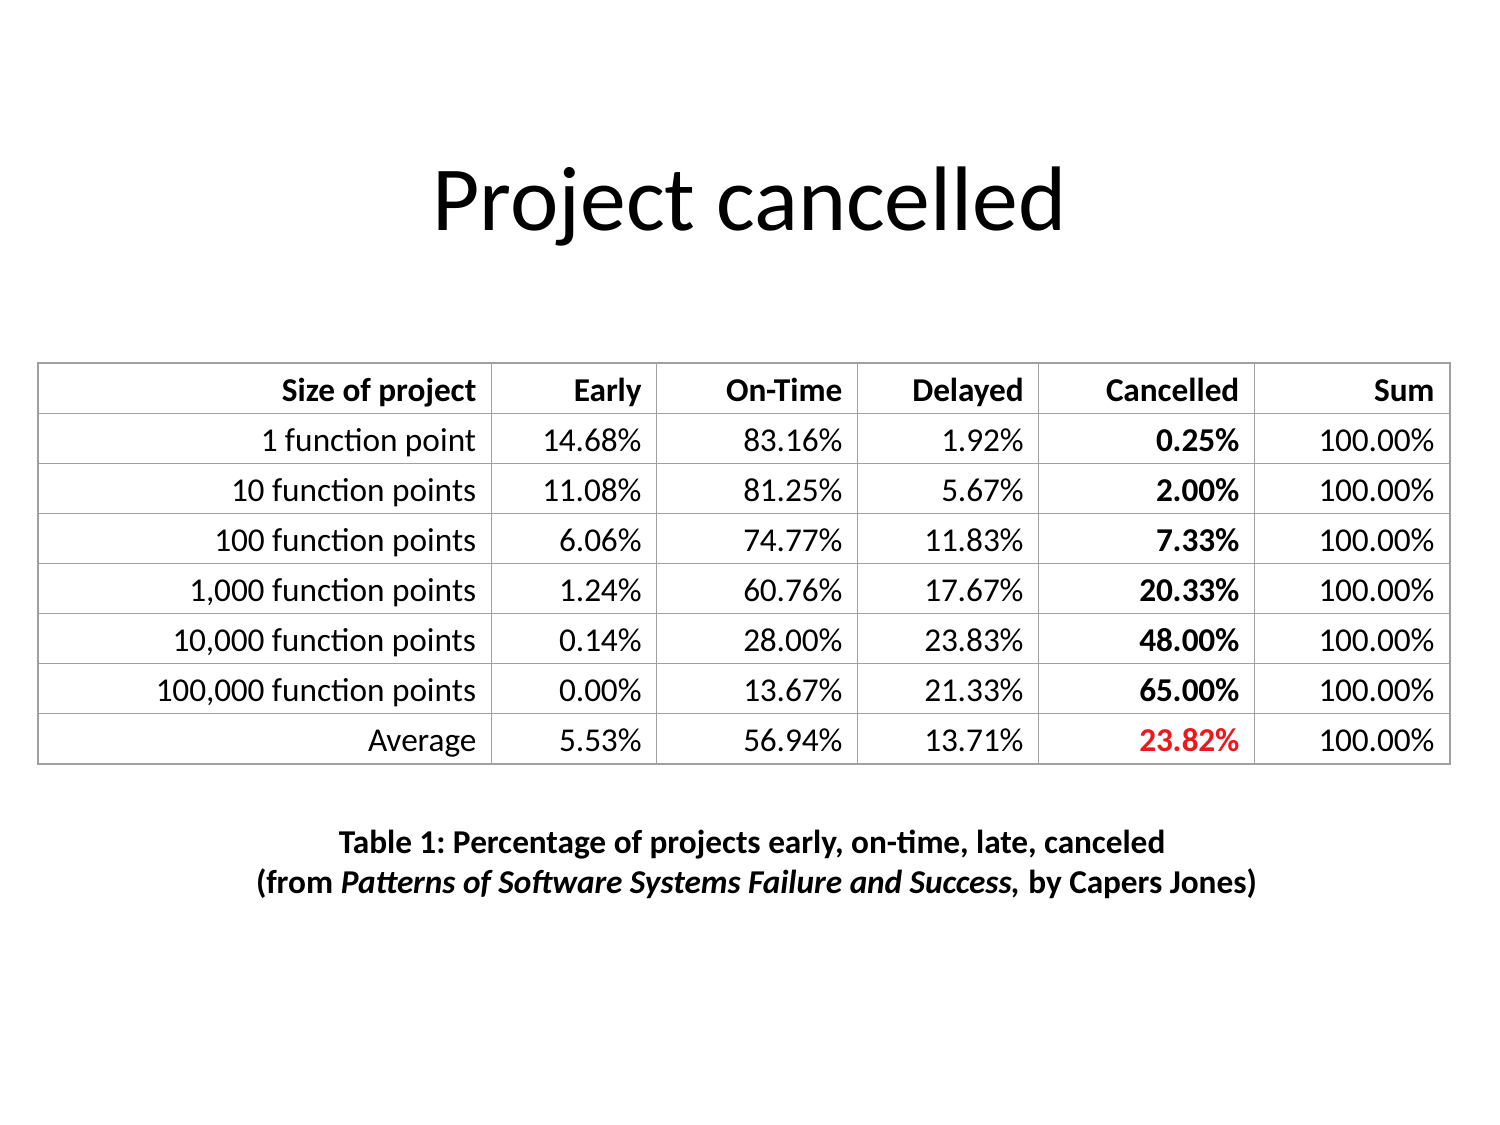

# Project cancelled

Size of project

Early

On-Time

Delayed

Cancelled

Sum

1 function point

14.68%

83.16%

1.92%

0.25%

100.00%

10 function points

11.08%

81.25%

5.67%

2.00%

100.00%

100 function points

6.06%

74.77%

11.83%

7.33%

100.00%

1,000 function points

1.24%

60.76%

17.67%

20.33%

100.00%

10,000 function points

0.14%

28.00%

23.83%

48.00%

100.00%

100,000 function points

0.00%

13.67%

21.33%

65.00%

100.00%

Average

5.53%

56.94%

13.71%

23.82%

100.00%

Table 1: Percentage of projects early, on-time, late, canceled
(from Patterns of Software Systems Failure and Success, by Capers Jones)